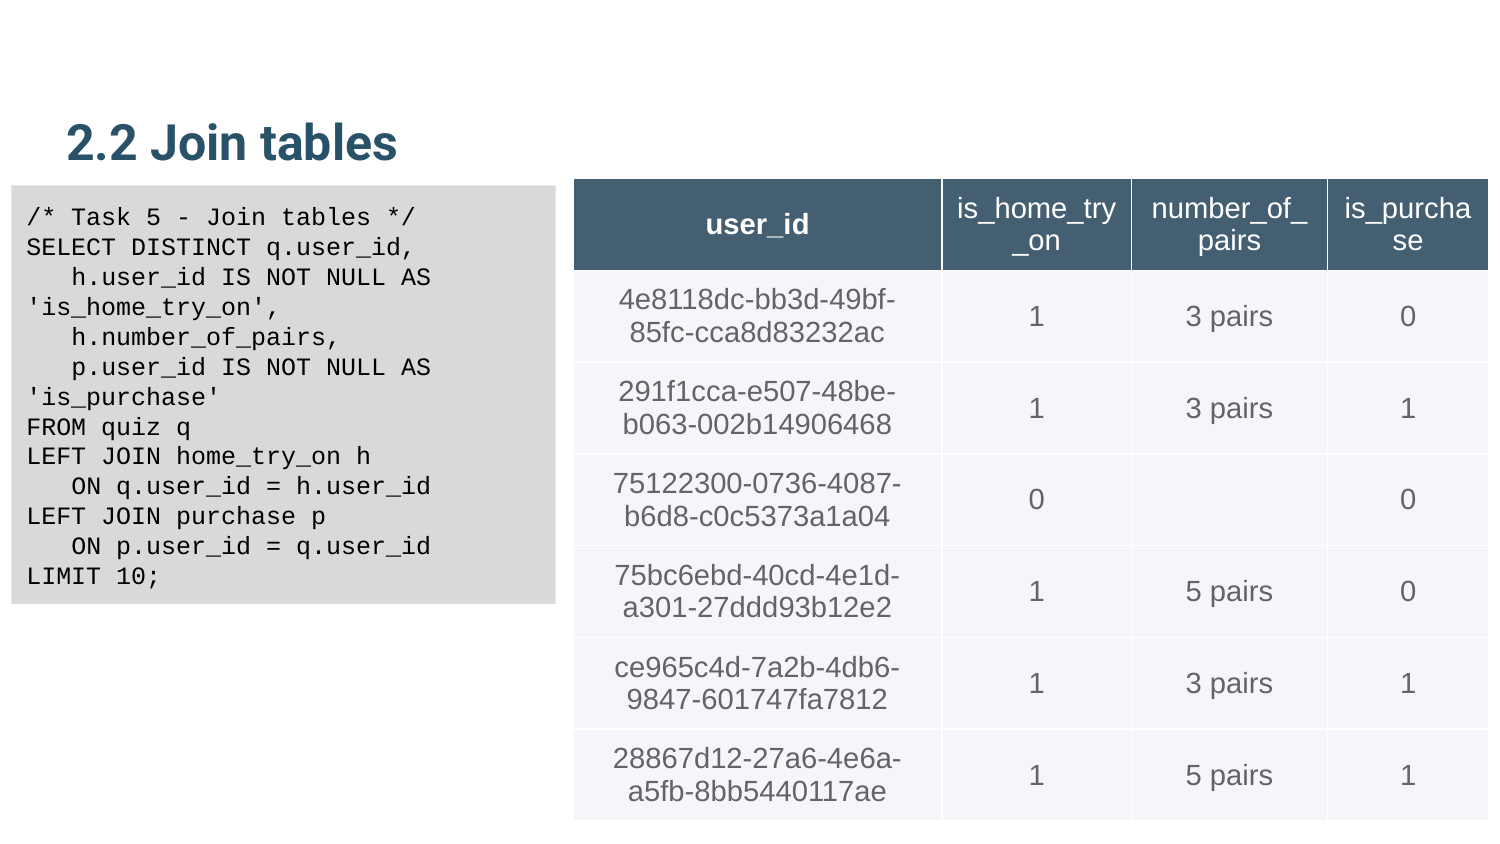

2.2 Join tables
| user\_id | is\_home\_try\_on | number\_of\_pairs | is\_purchase |
| --- | --- | --- | --- |
| 4e8118dc-bb3d-49bf-85fc-cca8d83232ac | 1 | 3 pairs | 0 |
| 291f1cca-e507-48be-b063-002b14906468 | 1 | 3 pairs | 1 |
| 75122300-0736-4087-b6d8-c0c5373a1a04 | 0 |  | 0 |
| 75bc6ebd-40cd-4e1d-a301-27ddd93b12e2 | 1 | 5 pairs | 0 |
| ce965c4d-7a2b-4db6-9847-601747fa7812 | 1 | 3 pairs | 1 |
| 28867d12-27a6-4e6a-a5fb-8bb5440117ae | 1 | 5 pairs | 1 |
/* Task 5 - Join tables */
SELECT DISTINCT q.user_id,
   h.user_id IS NOT NULL AS 'is_home_try_on',
   h.number_of_pairs,
   p.user_id IS NOT NULL AS 'is_purchase'
FROM quiz q
LEFT JOIN home_try_on h
   ON q.user_id = h.user_id
LEFT JOIN purchase p
   ON p.user_id = q.user_id
LIMIT 10;